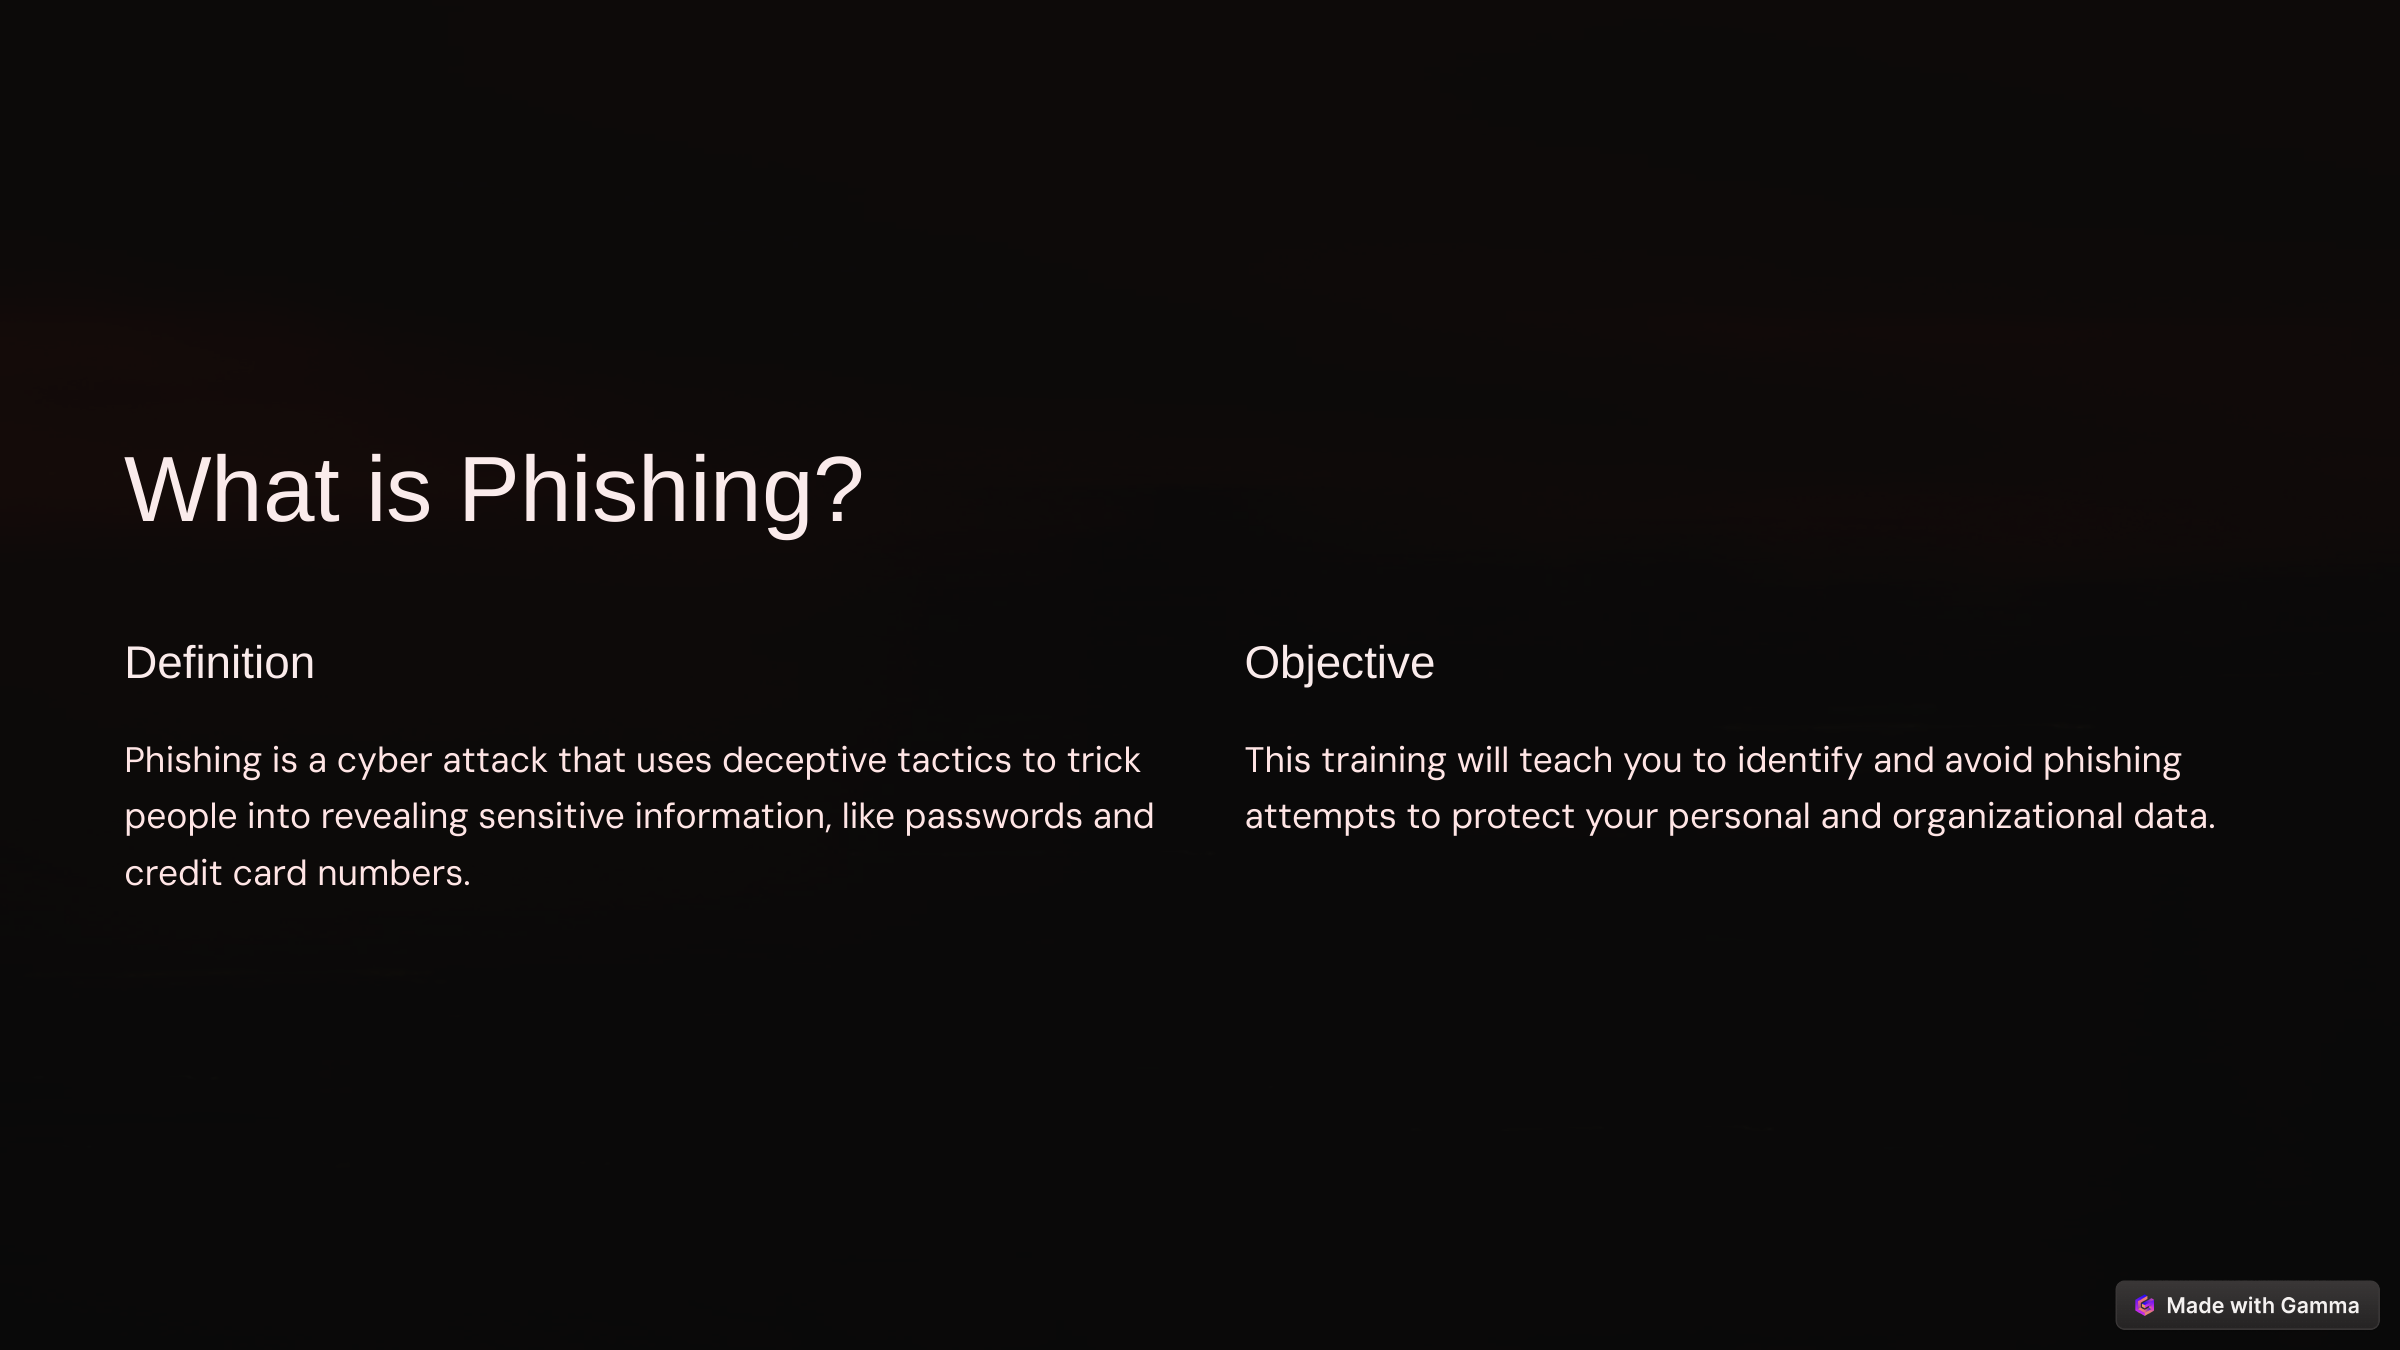

What is Phishing?
Definition
Objective
Phishing is a cyber attack that uses deceptive tactics to trick people into revealing sensitive information, like passwords and credit card numbers.
This training will teach you to identify and avoid phishing attempts to protect your personal and organizational data.